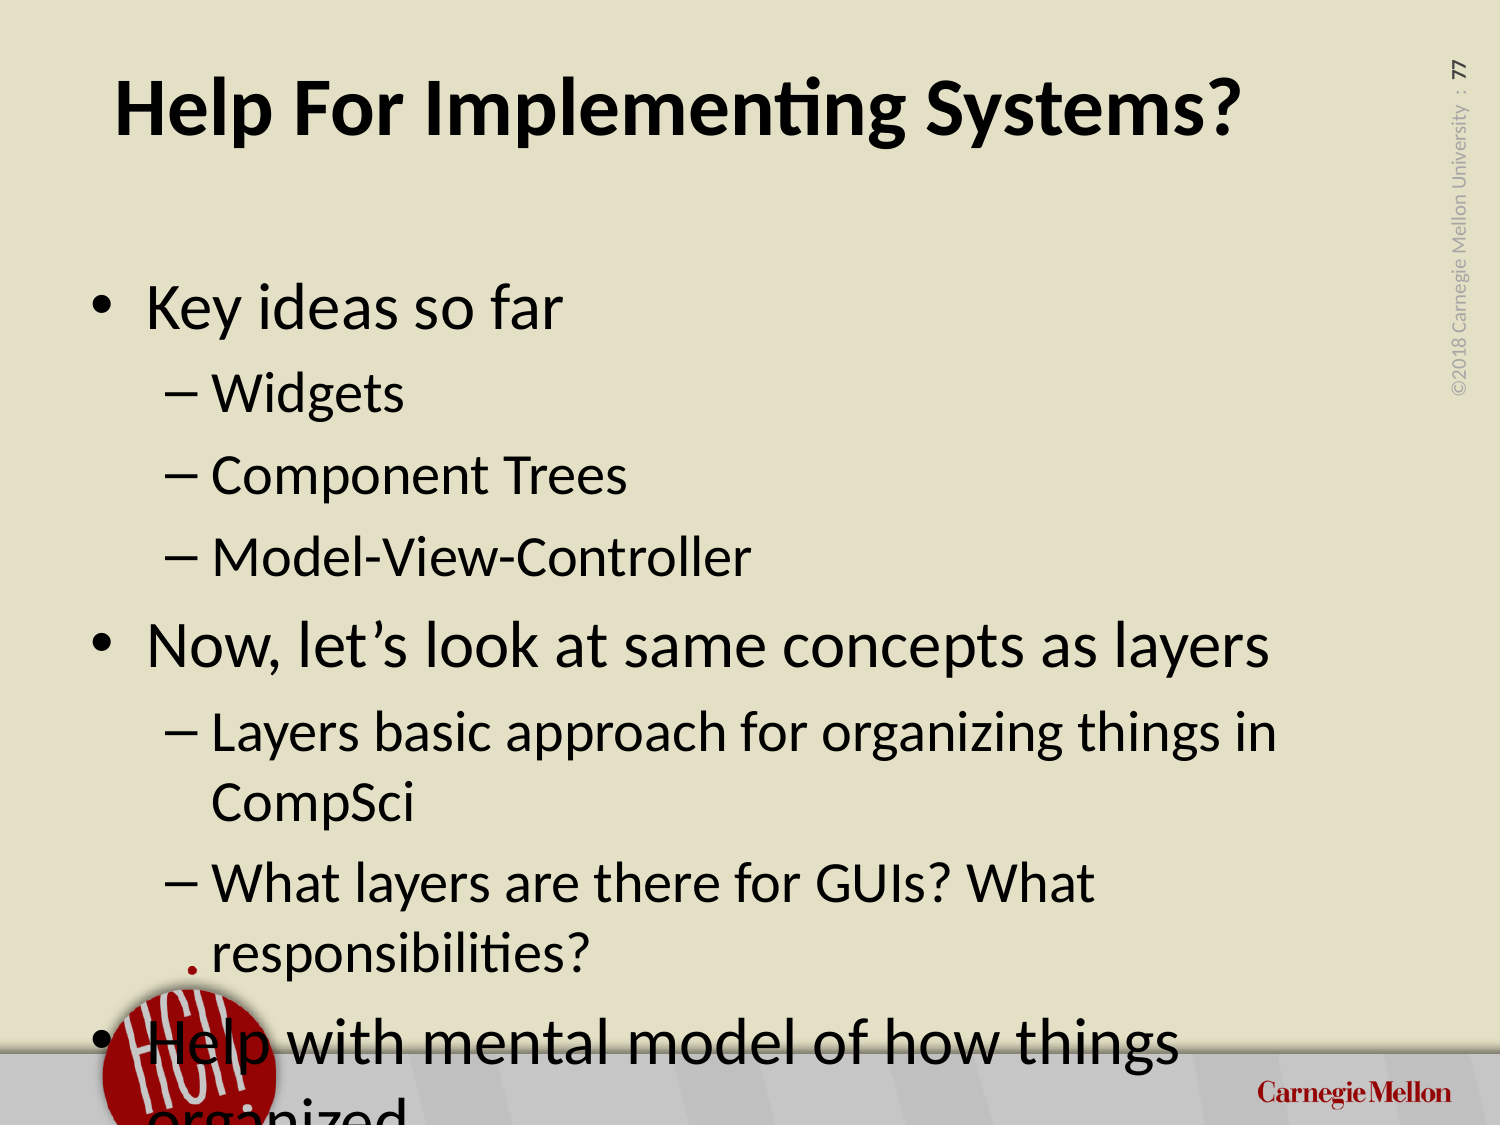

# Help For Implementing Systems?
Key ideas so far
Widgets
Component Trees
Model-View-Controller
Now, let’s look at same concepts as layers
Layers basic approach for organizing things in CompSci
What layers are there for GUIs? What responsibilities?
Help with mental model of how things organized